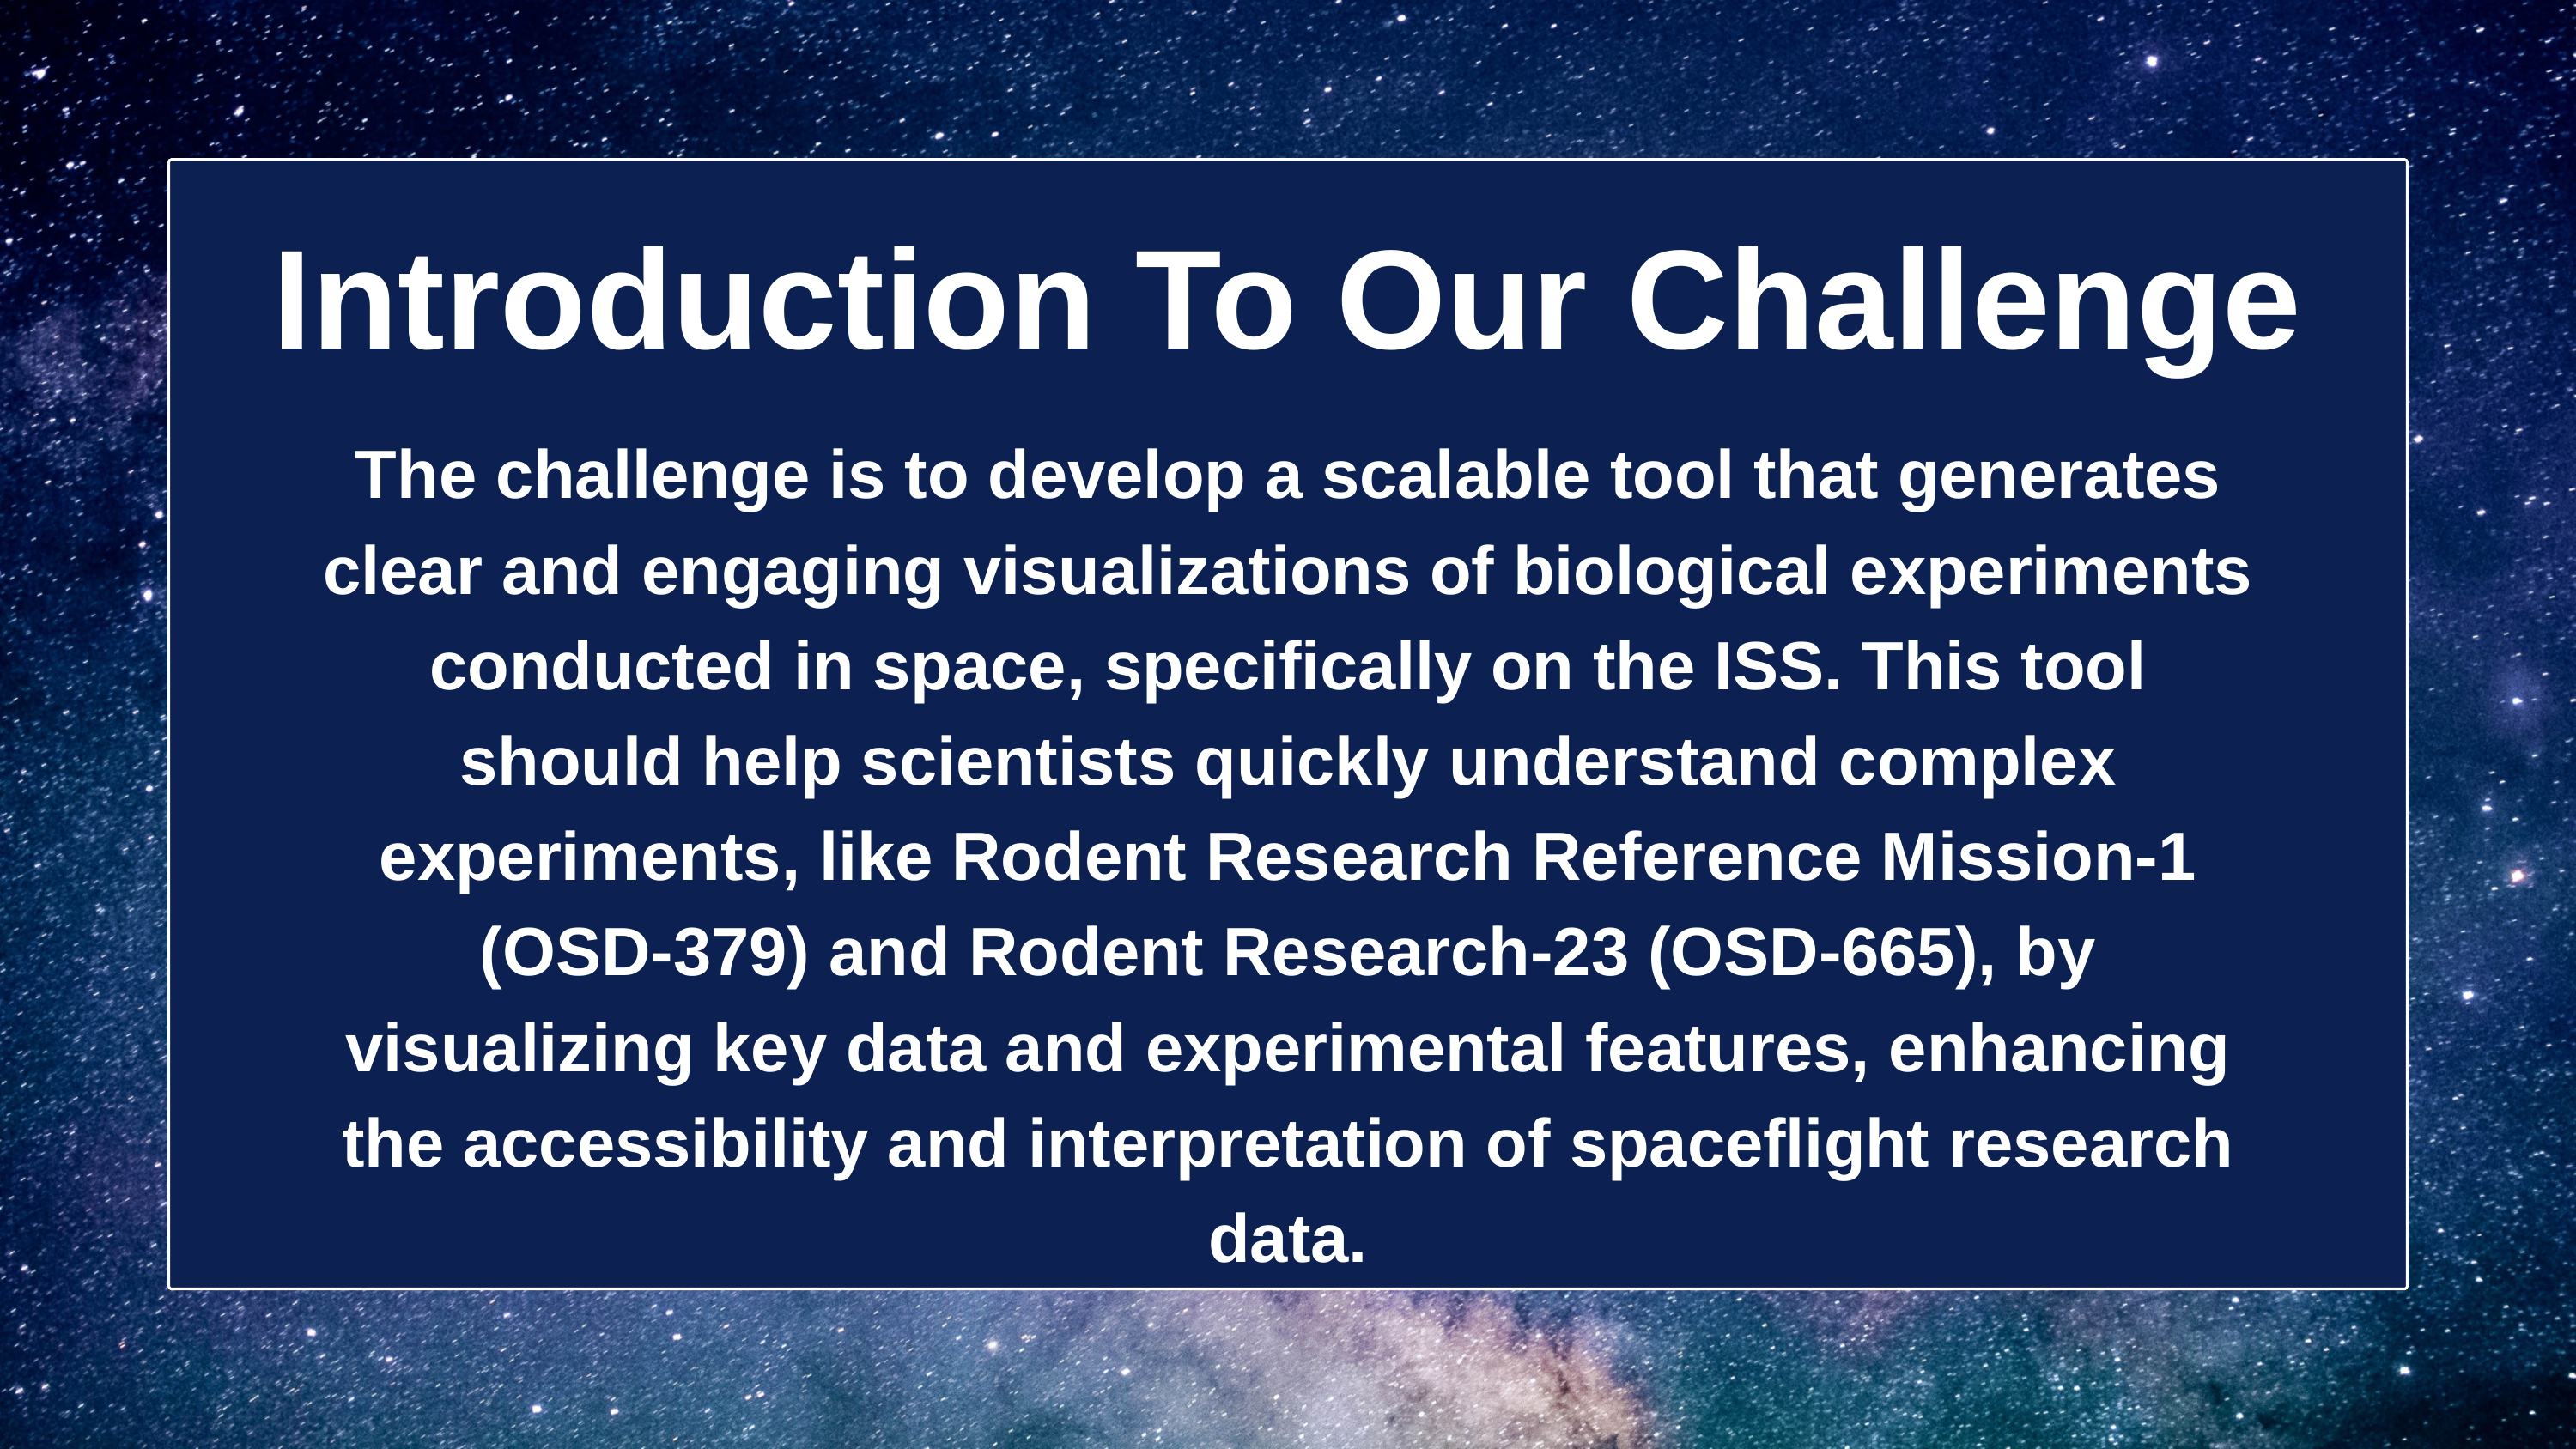

Introduction To Our Challenge
The challenge is to develop a scalable tool that generates clear and engaging visualizations of biological experiments conducted in space, specifically on the ISS. This tool should help scientists quickly understand complex experiments, like Rodent Research Reference Mission-1 (OSD-379) and Rodent Research-23 (OSD-665), by visualizing key data and experimental features, enhancing the accessibility and interpretation of spaceflight research data.